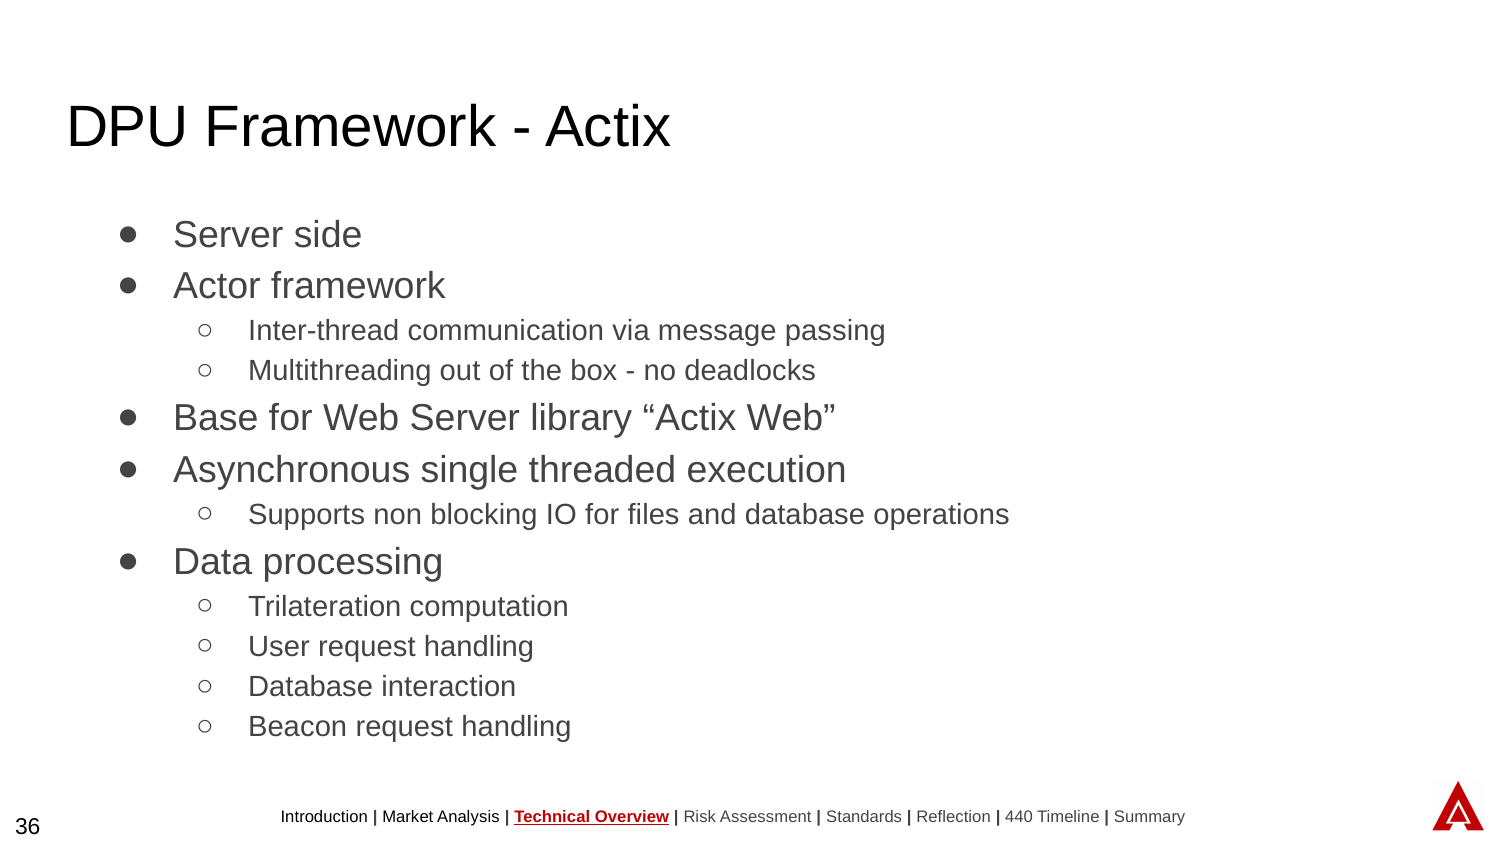

# DPU Framework - Actix
Server side
Actor framework
Inter-thread communication via message passing
Multithreading out of the box - no deadlocks
Base for Web Server library “Actix Web”
Asynchronous single threaded execution
Supports non blocking IO for files and database operations
Data processing
Trilateration computation
User request handling
Database interaction
Beacon request handling
Introduction | Market Analysis | Technical Overview | Risk Assessment | Standards | Reflection | 440 Timeline | Summary
36